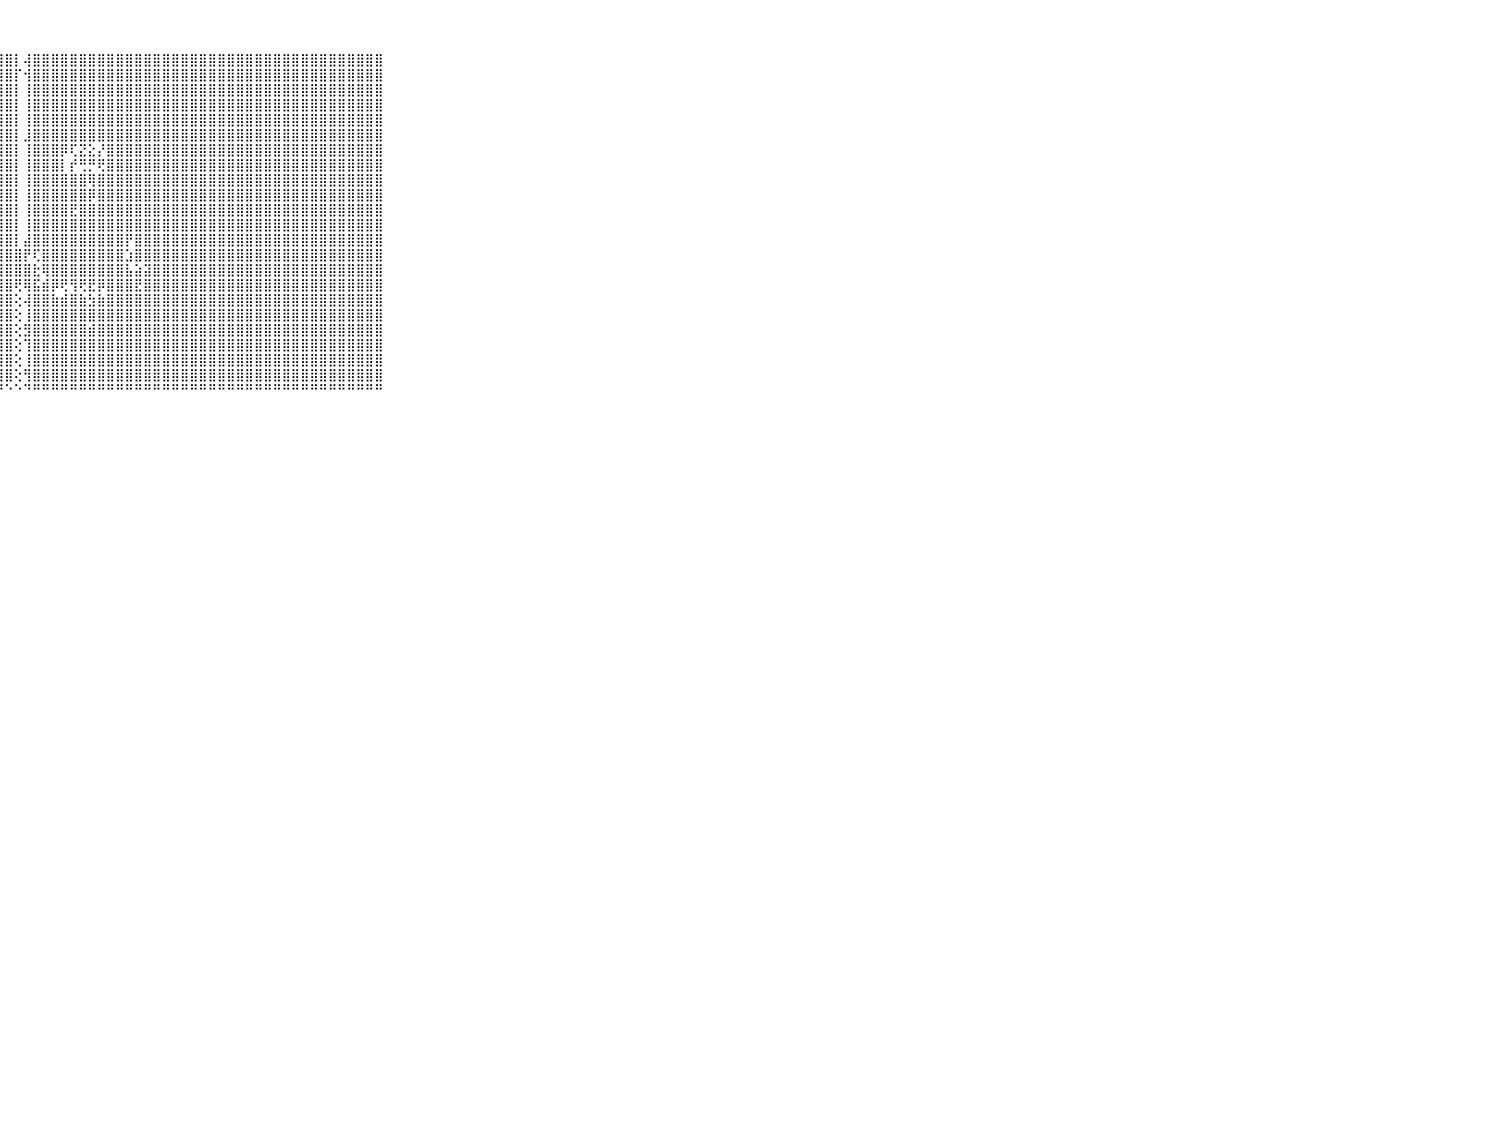

⠀⠀⠀⠀⠀⠀⠀⠀⠀⠀⠀⣿⣿⣿⣿⣿⣿⣿⣿⣿⣿⣿⣿⣿⣿⣿⣿⣿⣿⡇⢼⣿⣿⣿⣿⣿⣿⣿⣿⣿⣿⣿⣿⣿⣿⣿⣿⣿⣿⣿⣿⣿⣿⣿⣿⣿⣿⣿⣿⣿⣿⣿⣿⣿⣿⣿⣿⣿⣿⠀⠀⠀⠀⠀⠀⠀⠀⠀⠀⠀⠀
⠀⠀⠀⠀⠀⠀⠀⠀⠀⠀⠀⣿⣿⣿⣿⣿⣿⣿⣿⣿⣿⣿⣿⣿⣿⣿⣿⣿⣿⡏⢺⣿⣿⣿⣿⣿⣿⣿⣿⣿⣿⣿⣿⣿⣿⣿⣿⣿⣿⣿⣿⣿⣿⣿⣿⣿⣿⣿⣿⣿⣿⣿⣿⣿⣿⣿⣿⣿⣿⠀⠀⠀⠀⠀⠀⠀⠀⠀⠀⠀⠀
⠀⠀⠀⠀⠀⠀⠀⠀⠀⠀⠀⣿⣿⣿⣿⣿⣿⣿⣿⣿⣿⣿⣿⣿⣿⣿⣿⣿⣿⡇⢸⣿⣿⣿⣿⣿⣿⣿⣿⣿⣿⣿⣿⣿⣿⣿⣿⣿⣿⣿⣿⣿⣿⣿⣿⣿⣿⣿⣿⣿⣿⣿⣿⣿⣿⣿⣿⣿⣿⠀⠀⠀⠀⠀⠀⠀⠀⠀⠀⠀⠀
⠀⠀⠀⠀⠀⠀⠀⠀⠀⠀⠀⣿⣿⣿⣿⣿⣿⣿⣿⣿⣿⣿⣿⣿⣿⣿⣿⣿⣿⡇⢸⣿⣿⣿⣿⣿⣿⣿⣿⣿⣿⣿⣿⣿⣿⣿⣿⣿⣿⣿⣿⣿⣿⣿⣿⣿⣿⣿⣿⣿⣿⣿⣿⣿⣿⣿⣿⣿⣿⠀⠀⠀⠀⠀⠀⠀⠀⠀⠀⠀⠀
⠀⠀⠀⠀⠀⠀⠀⠀⠀⠀⠀⣿⣿⣿⣿⣿⣿⣿⣿⣿⣿⣿⣿⣿⣿⣿⣿⣿⣿⡇⢸⣿⣿⣿⣿⣿⣿⣿⣿⣿⣿⣿⣿⣿⣿⣿⣿⣿⣿⣿⣿⣿⣿⣿⣿⣿⣿⣿⣿⣿⣿⣿⣿⣿⣿⣿⣿⣿⣿⠀⠀⠀⠀⠀⠀⠀⠀⠀⠀⠀⠀
⠀⠀⠀⠀⠀⠀⠀⠀⠀⠀⠀⣿⣿⣿⣿⣿⣿⣿⣿⣿⣿⣿⣿⣿⣿⣿⣿⣿⣿⡇⣸⣿⣿⣿⣿⣿⣿⣿⣿⣿⣿⣿⣿⣿⣿⣿⣿⣿⣿⣿⣿⣿⣿⣿⣿⣿⣿⣿⣿⣿⣿⣿⣿⣿⣿⣿⣿⣿⣿⠀⠀⠀⠀⠀⠀⠀⠀⠀⠀⠀⠀
⠀⠀⠀⠀⠀⠀⠀⠀⠀⠀⠀⣿⣿⣿⣿⣿⣿⣿⣿⣿⣿⣿⣿⣿⣿⣿⣿⣿⣿⡇⢸⣿⣿⣿⡿⢏⣝⣕⡜⣿⣿⣿⣿⣿⣿⣿⣿⣿⣿⣿⣿⣿⣿⣿⣿⣿⣿⣿⣿⣿⣿⣿⣿⣿⣿⣿⣿⣿⣿⠀⠀⠀⠀⠀⠀⠀⠀⠀⠀⠀⠀
⠀⠀⠀⠀⠀⠀⠀⠀⠀⠀⠀⣿⣿⣿⣿⣿⣿⣿⣿⣿⣿⣿⣿⣿⣿⣿⣿⣿⣿⡇⢸⣿⣿⣿⡇⡞⢛⡛⢟⣿⣿⣿⣿⣿⣿⣿⣿⣿⣿⣿⣿⣿⣿⣿⣿⣿⣿⣿⣿⣿⣿⣿⣿⣿⣿⣿⣿⣿⣿⠀⠀⠀⠀⠀⠀⠀⠀⠀⠀⠀⠀
⠀⠀⠀⠀⠀⠀⠀⠀⠀⠀⠀⣿⣿⣿⣿⣿⣿⣿⣿⣿⣿⣿⣿⣿⣿⣿⣿⣿⣿⡇⢸⣿⣿⣿⣿⣿⣿⢿⣿⣿⣿⣿⣿⣿⣿⣿⣿⣿⣿⣿⣿⣿⣿⣿⣿⣿⣿⣿⣿⣿⣿⣿⣿⣿⣿⣿⣿⣿⣿⠀⠀⠀⠀⠀⠀⠀⠀⠀⠀⠀⠀
⠀⠀⠀⠀⠀⠀⠀⠀⠀⠀⠀⣿⣿⣿⣿⣿⣿⣿⣿⣿⣿⣿⣿⣿⣿⣿⣿⣿⣿⡇⢸⣿⣿⣿⣿⣿⣿⡿⣿⣿⣿⣿⣿⣿⣿⣿⣿⣿⣿⣿⣿⣿⣿⣿⣿⣿⣿⣿⣿⣿⣿⣿⣿⣿⣿⣿⣿⣿⣿⠀⠀⠀⠀⠀⠀⠀⠀⠀⠀⠀⠀
⠀⠀⠀⠀⠀⠀⠀⠀⠀⠀⠀⣿⣿⣿⣿⣿⣿⣿⣿⣿⣿⣿⣿⣿⣿⣿⣿⣿⣿⡇⢸⣿⣿⣿⣿⣟⣿⣿⣿⣿⣿⣿⣿⣿⣿⣿⣿⣿⣿⣿⣿⣿⣿⣿⣿⣿⣿⣿⣿⣿⣿⣿⣿⣿⣿⣿⣿⣿⣿⠀⠀⠀⠀⠀⠀⠀⠀⠀⠀⠀⠀
⠀⠀⠀⠀⠀⠀⠀⠀⠀⠀⠀⣿⣿⣿⣿⣿⣿⣿⣿⣿⣿⣿⣿⣿⣿⣿⣿⣿⣿⡇⢸⣿⣿⣿⣿⣿⣿⣿⣿⣿⣿⣿⣿⣿⣿⣿⣿⣿⣿⣿⣿⣿⣿⣿⣿⣿⣿⣿⣿⣿⣿⣿⣿⣿⣿⣿⣿⣿⣿⠀⠀⠀⠀⠀⠀⠀⠀⠀⠀⠀⠀
⠀⠀⠀⠀⠀⠀⠀⠀⠀⠀⠀⣿⣿⣿⣿⣿⣿⣿⣿⣿⣿⣿⣿⣿⣿⣿⣿⣿⣿⡇⣼⣿⣿⣿⣿⣿⣿⣿⣿⣿⣿⡟⣿⣿⣿⣿⣿⣿⣿⣿⣿⣿⣿⣿⣿⣿⣿⣿⣿⣿⣿⣿⣿⣿⣿⣿⣿⣿⣿⠀⠀⠀⠀⠀⠀⠀⠀⠀⠀⠀⠀
⠀⠀⠀⠀⠀⠀⠀⠀⠀⠀⠀⣿⣿⣿⣿⣿⣿⣿⣿⣿⣿⣿⣿⣿⣿⣿⣿⣿⣿⣿⡟⢏⣿⣿⣿⣿⣿⣿⣿⣿⣿⣱⣿⣿⣿⣿⣿⣿⣿⣿⣿⣿⣿⣿⣿⣿⣿⣿⣿⣿⣿⣿⣿⣿⣿⣿⣿⣿⣿⠀⠀⠀⠀⠀⠀⠀⠀⠀⠀⠀⠀
⠀⠀⠀⠀⠀⠀⠀⠀⠀⠀⠀⣿⣿⣿⣿⣿⣿⣿⣿⣿⣿⣿⣿⣿⣿⣿⣿⣿⣿⣿⣿⣗⢿⣿⣿⣿⣿⣿⣿⣿⣿⣧⣵⣽⣿⣿⣿⣿⣿⣿⣿⣿⣿⣿⣿⣿⣿⣿⣿⣿⣿⣿⣿⣿⣿⣿⣿⣿⣿⠀⠀⠀⠀⠀⠀⠀⠀⠀⠀⠀⠀
⠀⠀⠀⠀⠀⠀⠀⠀⠀⠀⠀⣿⣿⣿⣿⣿⣿⣿⣿⣿⣿⣿⣿⣿⣿⣿⣿⣿⣿⢟⢿⣯⣾⡿⢟⢻⢟⣟⡿⣿⣿⣿⣟⣿⣿⣿⣿⣿⣿⣿⣿⣿⣿⣿⣿⣿⣿⣿⣿⣿⣿⣿⣿⣿⣿⣿⣿⣿⣿⠀⠀⠀⠀⠀⠀⠀⠀⠀⠀⠀⠀
⠀⠀⠀⠀⠀⠀⠀⠀⠀⠀⠀⣿⣿⣿⣿⣿⣿⣿⣿⣿⣿⣿⣿⣿⣿⣿⣿⣿⣿⢕⢼⣿⣿⣷⣾⣿⣷⣳⣷⣿⣿⣿⣿⣿⣿⣿⣿⣿⣿⣿⣿⣿⣿⣿⣿⣿⣿⣿⣿⣿⣿⣿⣿⣿⣿⣿⣿⣿⣿⠀⠀⠀⠀⠀⠀⠀⠀⠀⠀⠀⠀
⠀⠀⠀⠀⠀⠀⠀⠀⠀⠀⠀⣻⣿⣿⣿⣿⣿⣿⣿⣿⣿⣿⣿⣿⣿⣿⣿⣿⣿⢕⢸⣿⣿⣿⣿⣿⣿⣿⣿⣿⣿⣿⣿⣿⣿⣿⣿⣿⣿⣿⣿⣿⣿⣿⣿⣿⣿⣿⣿⣿⣿⣿⣿⣿⣿⣿⣿⣿⣿⠀⠀⠀⠀⠀⠀⠀⠀⠀⠀⠀⠀
⠀⠀⠀⠀⠀⠀⠀⠀⠀⠀⠀⣿⣿⣿⣿⣿⣿⣿⣿⣿⣿⣿⣿⣿⣿⣿⣿⣿⣿⢕⣻⣿⣿⣿⣿⣿⣿⣾⣿⣿⣿⣿⣿⣿⣿⣿⣿⣿⣿⣿⣿⣿⣿⣿⣿⣿⣿⣿⣿⣿⣿⣿⣿⣿⣿⣿⣿⣿⣿⠀⠀⠀⠀⠀⠀⠀⠀⠀⠀⠀⠀
⠀⠀⠀⠀⠀⠀⠀⠀⠀⠀⠀⢕⢝⢟⢿⢿⣿⣿⣿⣿⣿⣿⣿⣿⣿⣿⣿⣿⣿⢕⢹⣿⣿⣿⣿⣿⣿⣿⣿⣿⣿⣿⣿⣿⣿⣿⣿⣿⣿⣿⣿⣿⣿⣿⣿⣿⣿⣿⣿⣿⣿⣿⣿⣿⣿⣿⣿⣿⣿⠀⠀⠀⠀⠀⠀⠀⠀⠀⠀⠀⠀
⠀⠀⠀⠀⠀⠀⠀⠀⠀⠀⠀⢕⡕⢕⢕⢕⢼⢟⣻⣿⣿⣿⣿⣿⣿⣿⣿⣿⣿⢕⢸⣿⣿⣿⣿⣿⣿⣿⣿⣿⣿⣿⣿⣿⣿⣿⣿⣿⣿⣿⣿⣿⣿⣿⣿⣿⣿⣿⣿⣿⣿⣿⣿⣿⣿⣿⣿⣿⣿⠀⠀⠀⠀⠀⠀⠀⠀⠀⠀⠀⠀
⠀⠀⠀⠀⠀⠀⠀⠀⠀⠀⠀⢕⡵⢞⢻⢟⣞⣿⡿⢝⢻⢿⢟⡟⢿⣿⣿⣿⣿⢕⢻⣿⣿⣿⣿⣿⣿⣿⣿⣿⣿⣿⣿⣿⣿⣿⣿⣿⣿⣿⣿⣿⣿⣿⣿⣿⣿⣿⣿⣿⣿⣿⣿⣿⣿⣿⣿⣿⣿⠀⠀⠀⠀⠀⠀⠀⠀⠀⠀⠀⠀
⠀⠀⠀⠀⠀⠀⠀⠀⠀⠀⠀⠑⠑⠑⠑⠑⠙⠛⠃⠑⠓⠑⠑⠑⠑⠛⠙⠛⠑⠑⠙⠛⠛⠛⠛⠛⠛⠛⠛⠛⠛⠛⠛⠛⠛⠛⠛⠛⠛⠛⠛⠛⠛⠛⠛⠛⠛⠛⠛⠛⠛⠛⠛⠛⠛⠛⠛⠛⠛⠀⠀⠀⠀⠀⠀⠀⠀⠀⠀⠀⠀